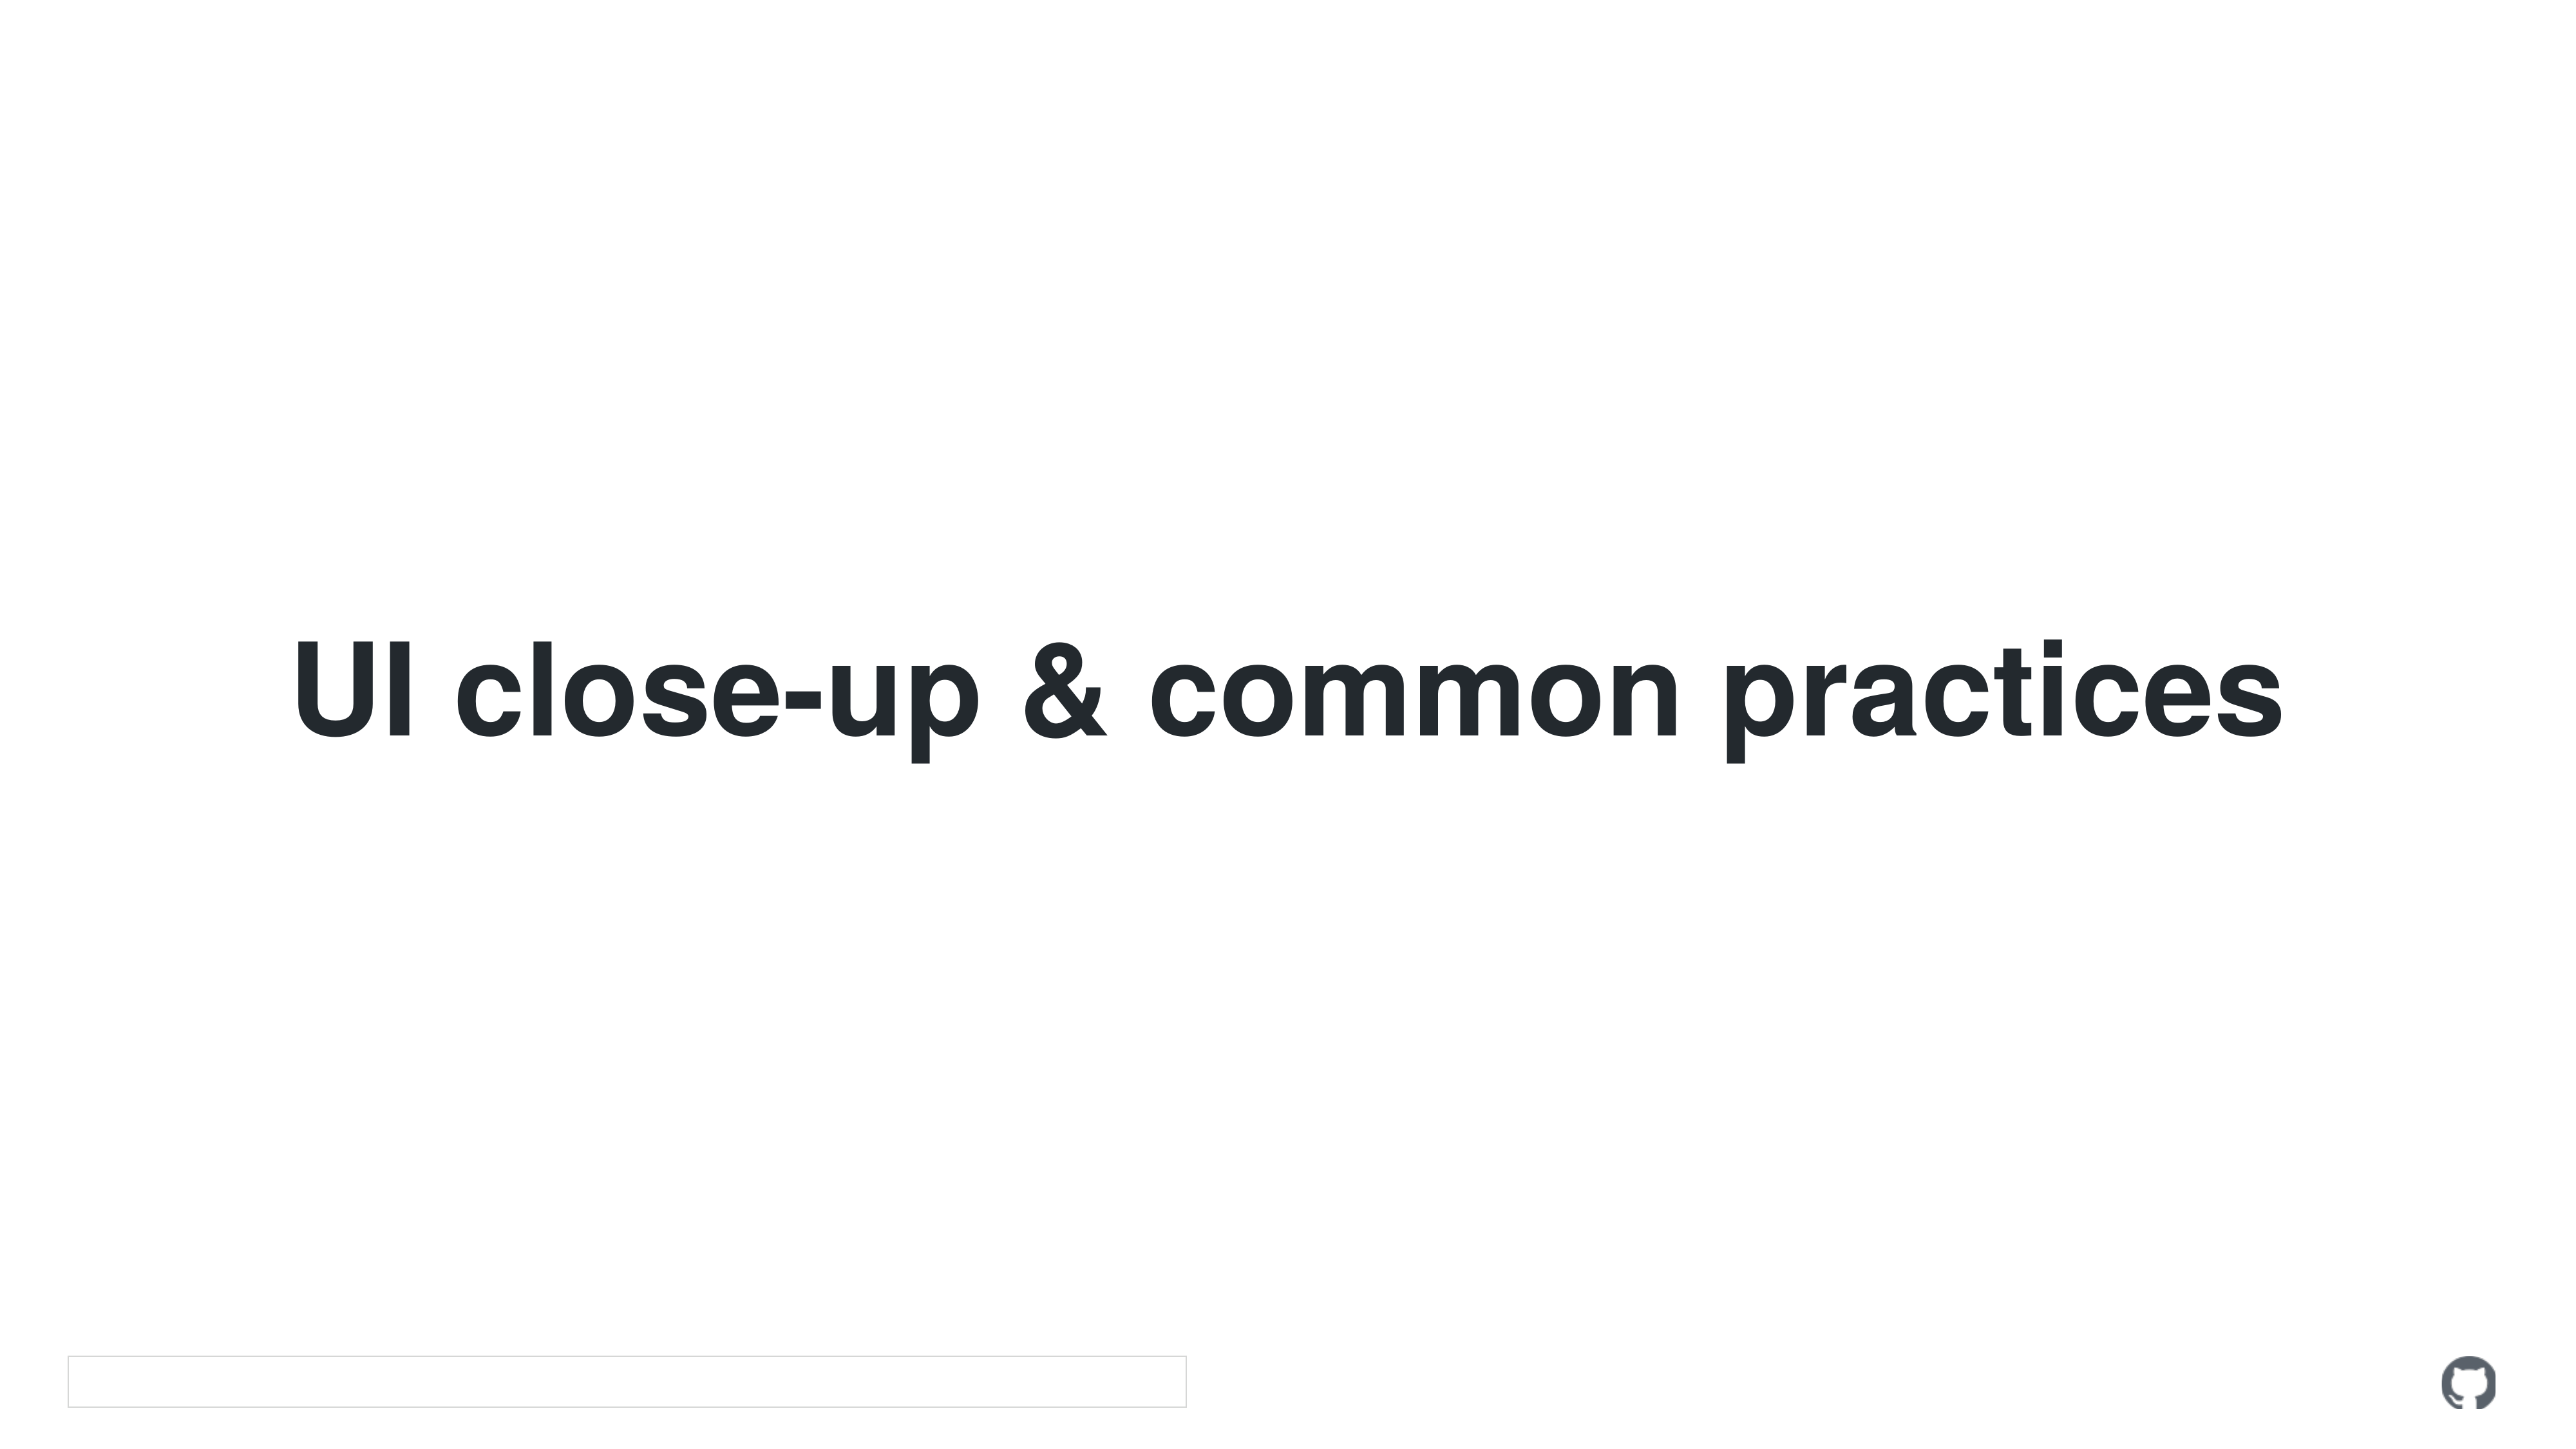

UI close-up & ​common practices
UI close-up & ​common practices